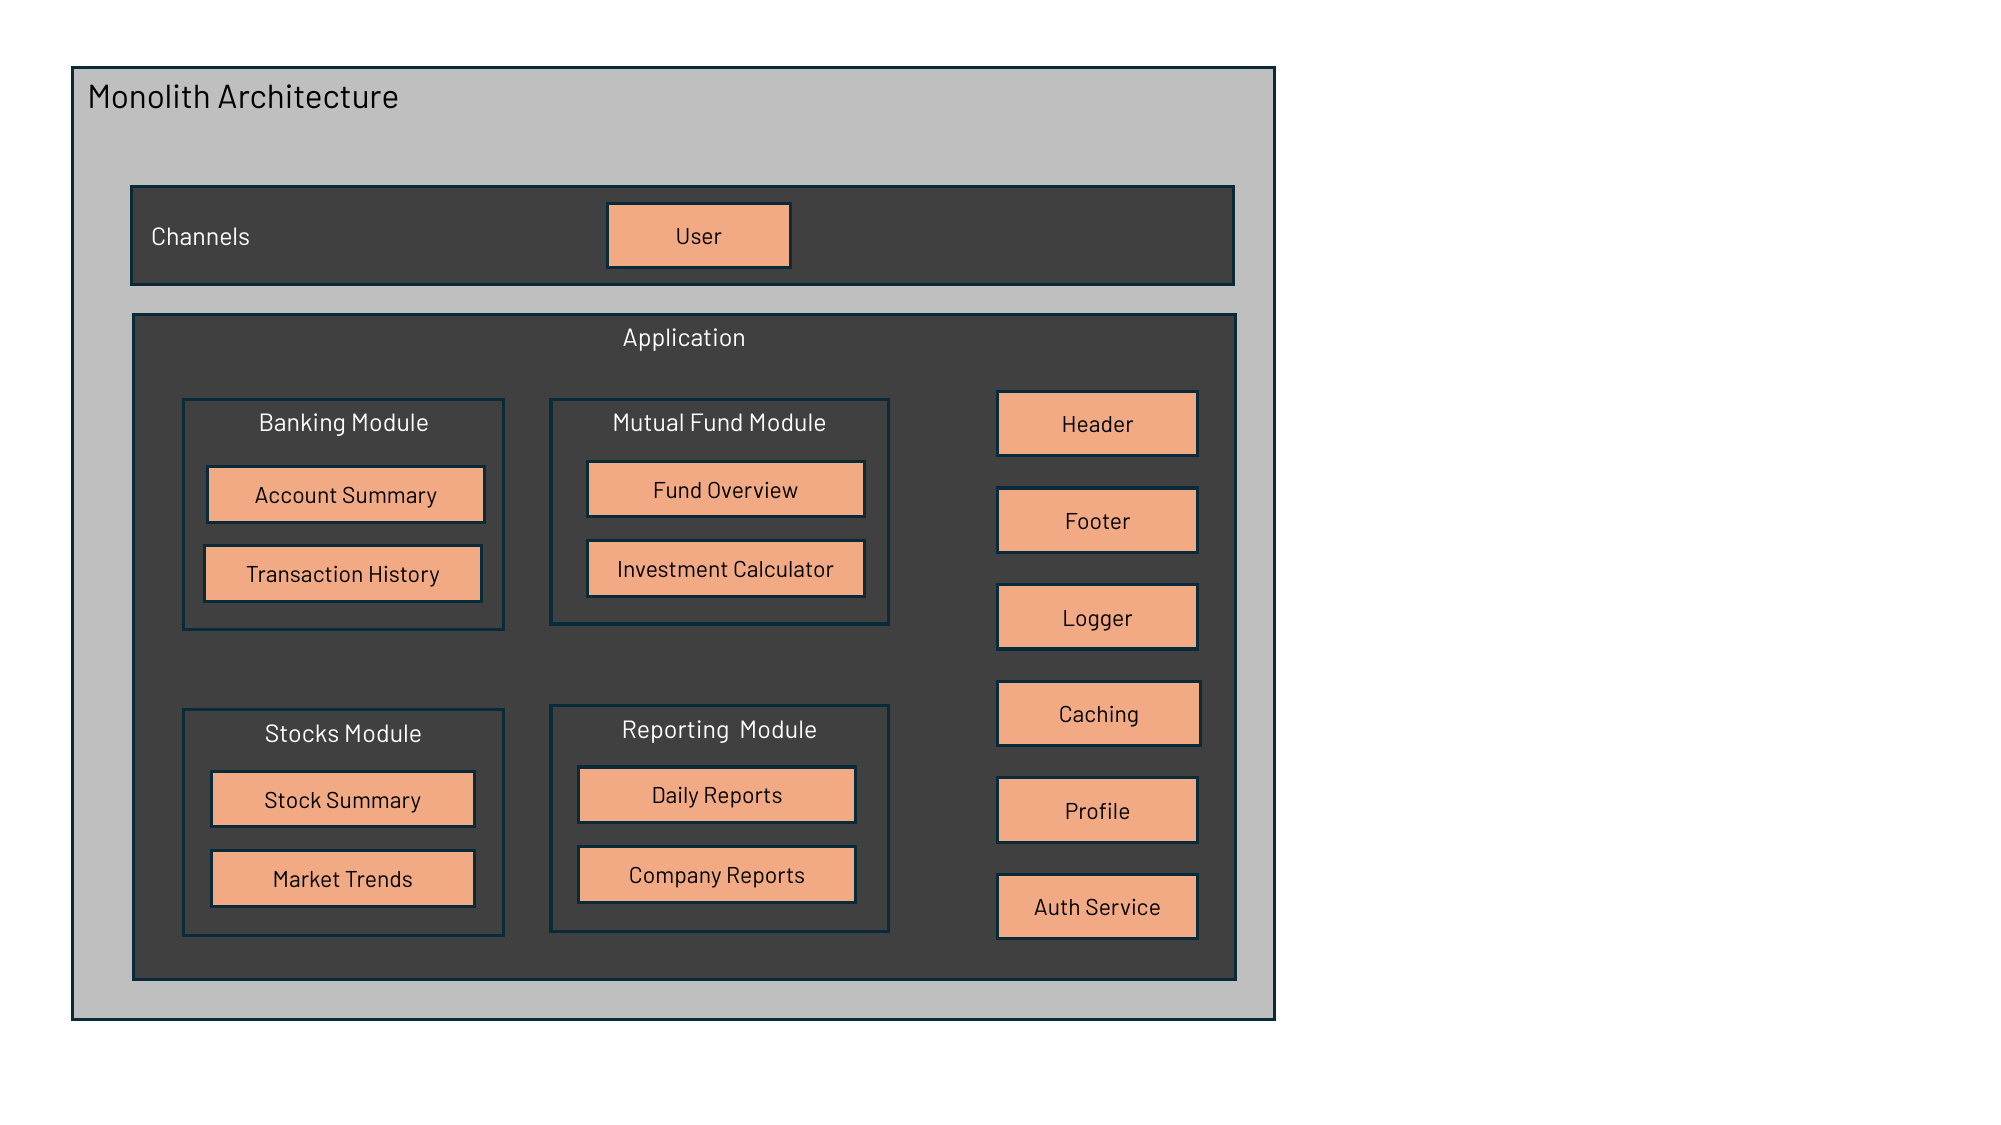

Monolith Architecture
 Channels
User
Application
Header
Banking Module
Mutual Fund Module
Fund Overview
Account Summary
Footer
Investment Calculator
Transaction History
Logger
Caching
Reporting  Module
Stocks Module
Daily Reports
Stock Summary
Profile
Company Reports
Market Trends
Auth Service